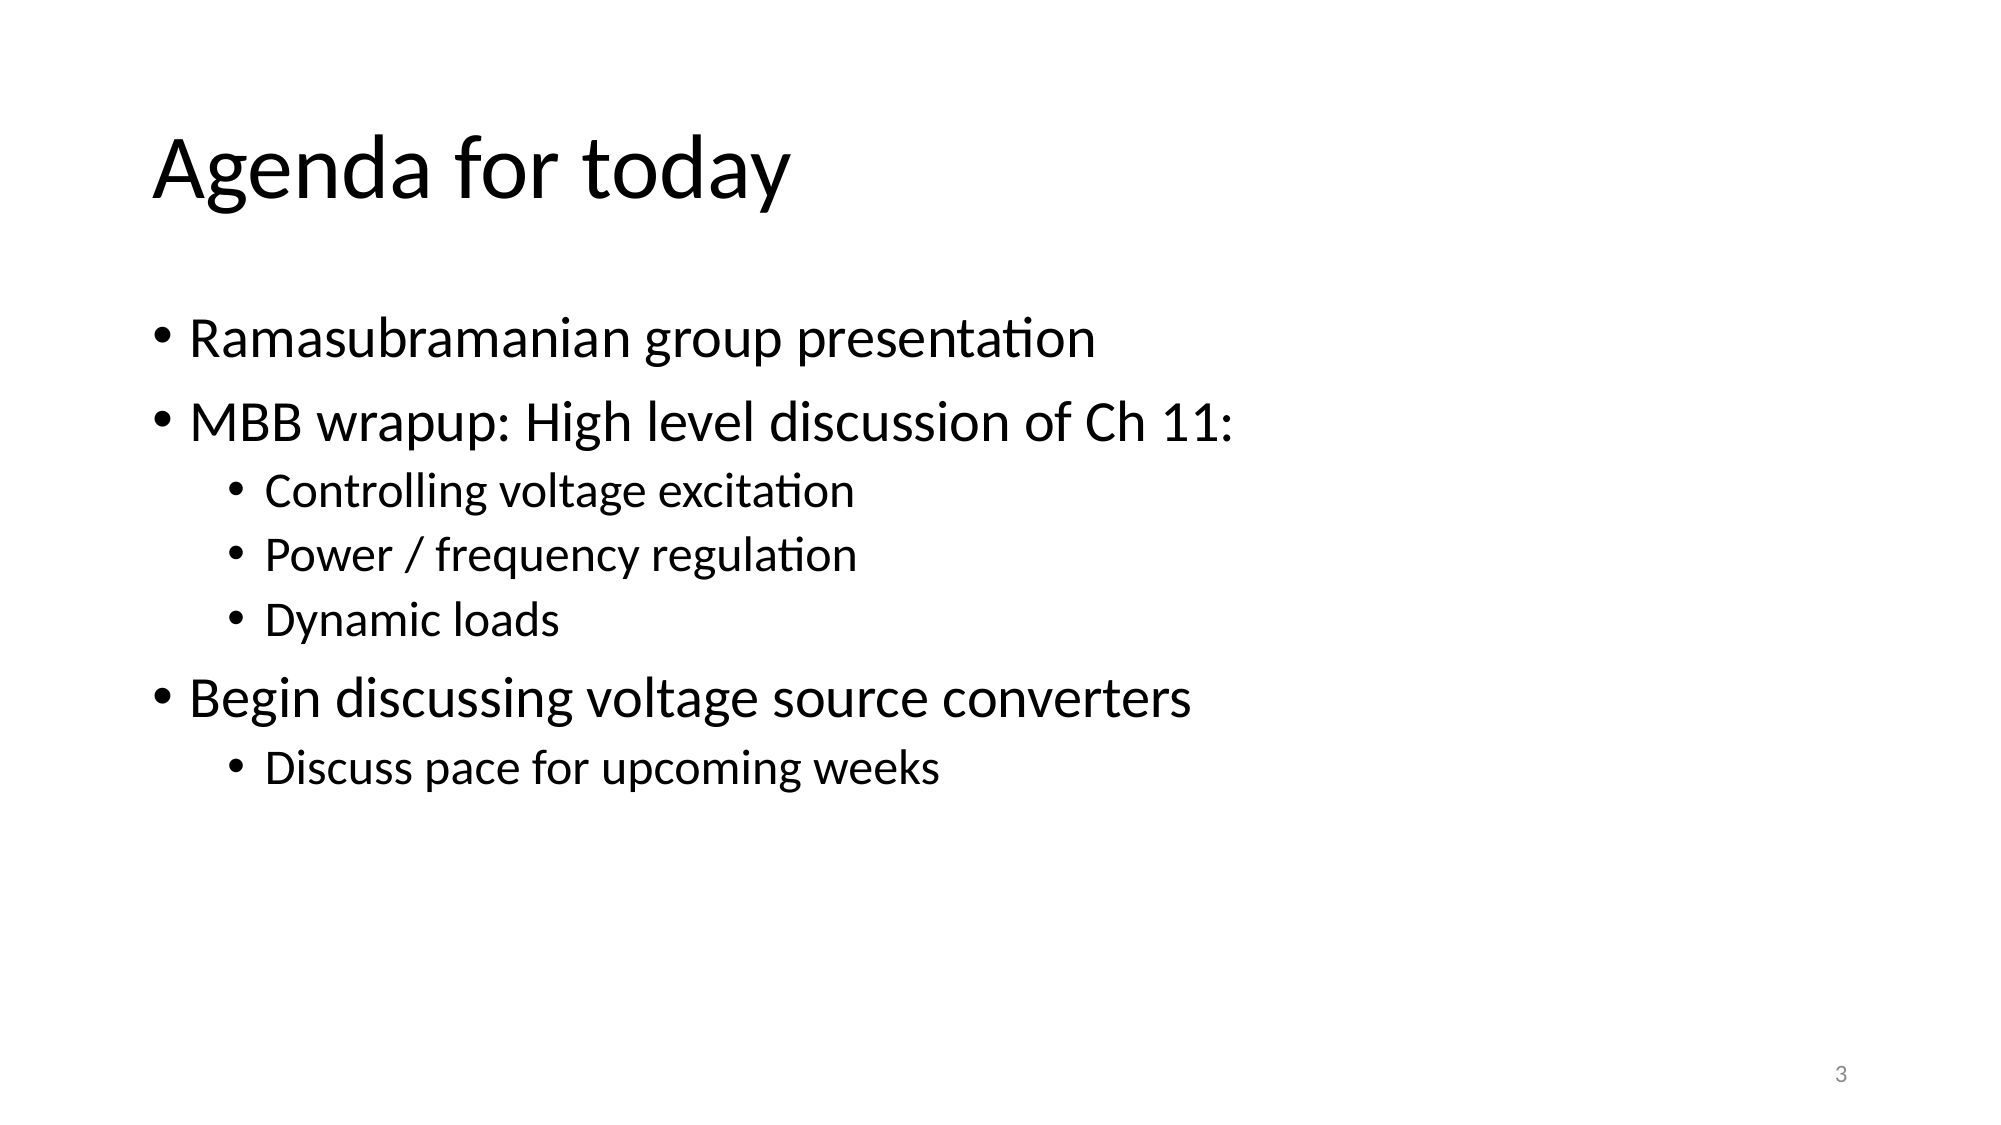

# Agenda for today
Ramasubramanian group presentation
MBB wrapup: High level discussion of Ch 11:
Controlling voltage excitation
Power / frequency regulation
Dynamic loads
Begin discussing voltage source converters
Discuss pace for upcoming weeks
3